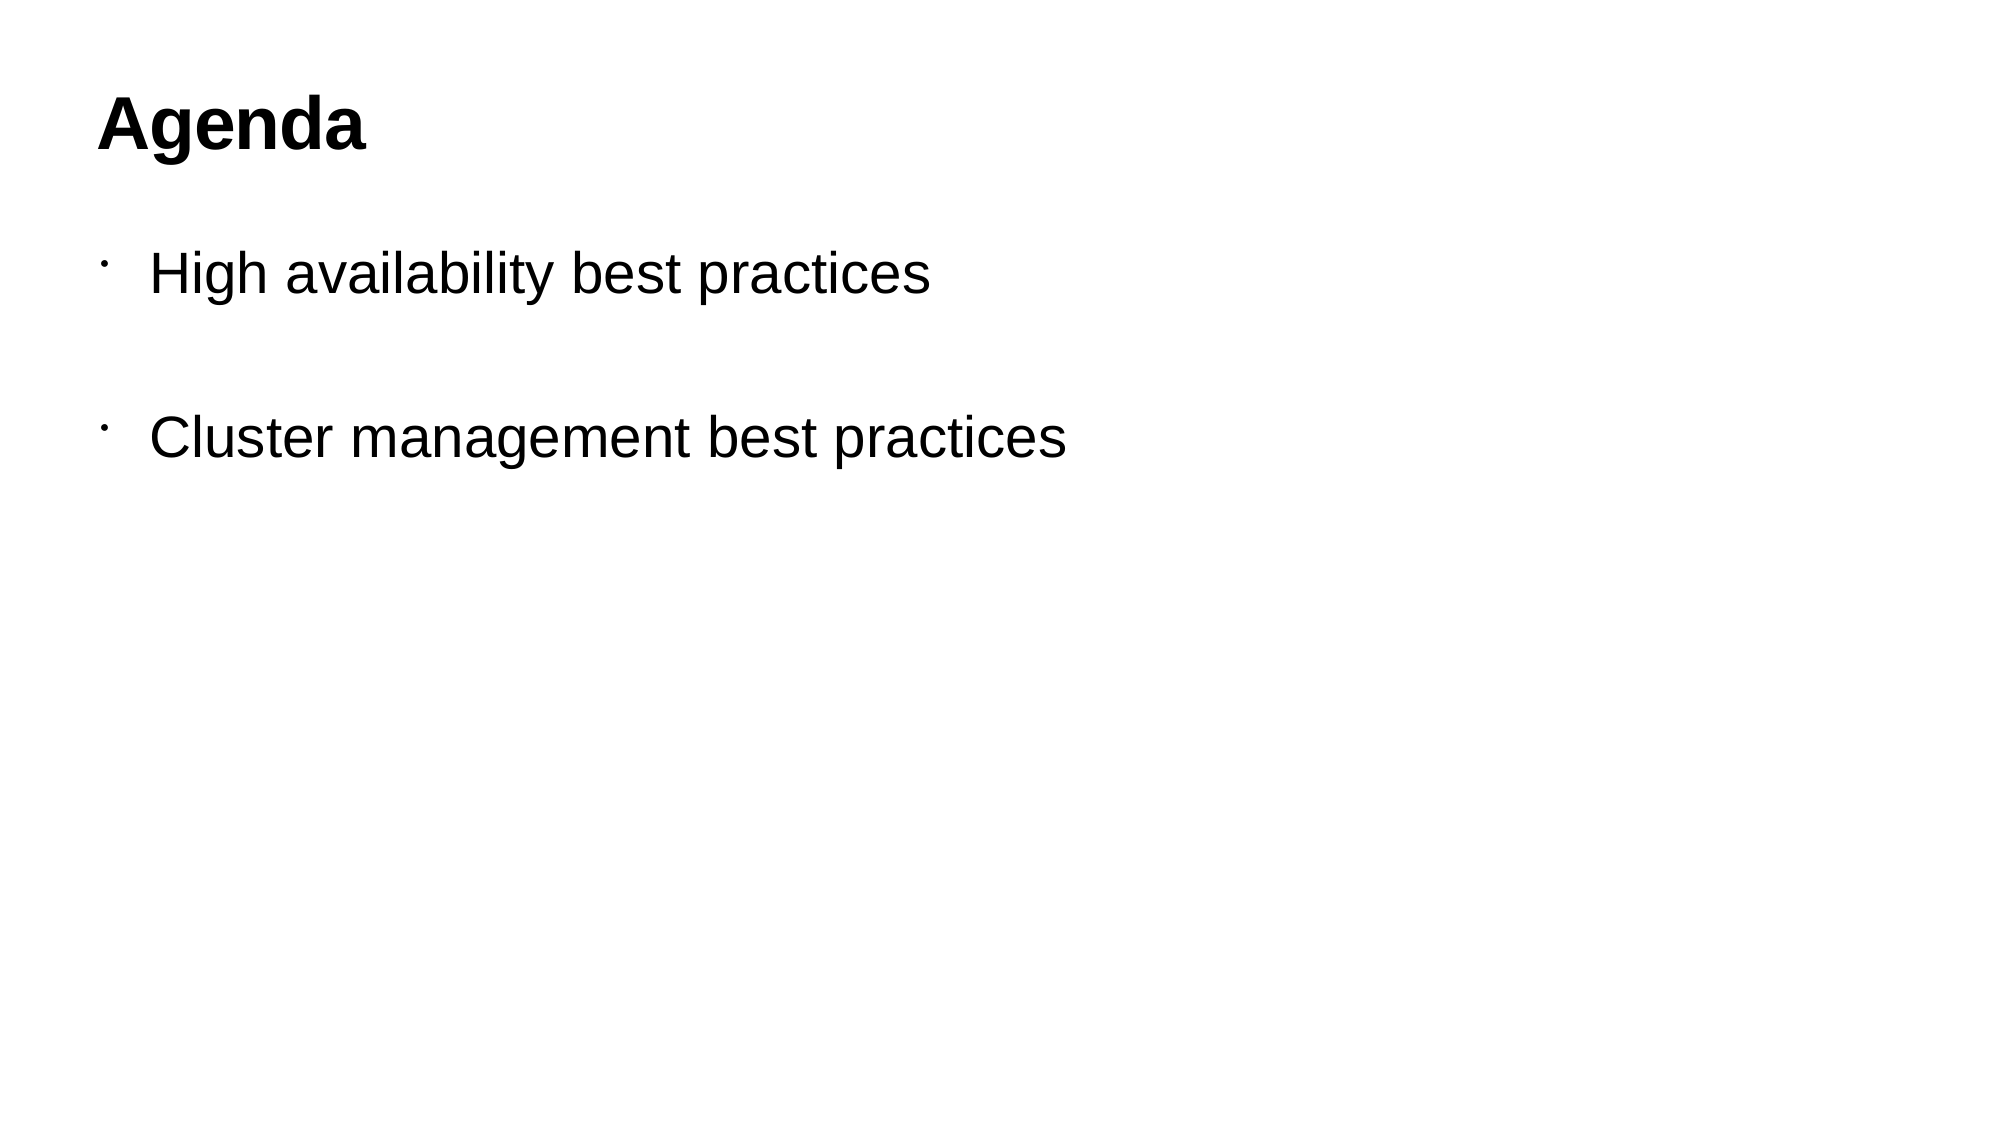

# Agenda
 High availability best practices

 Cluster management best practices